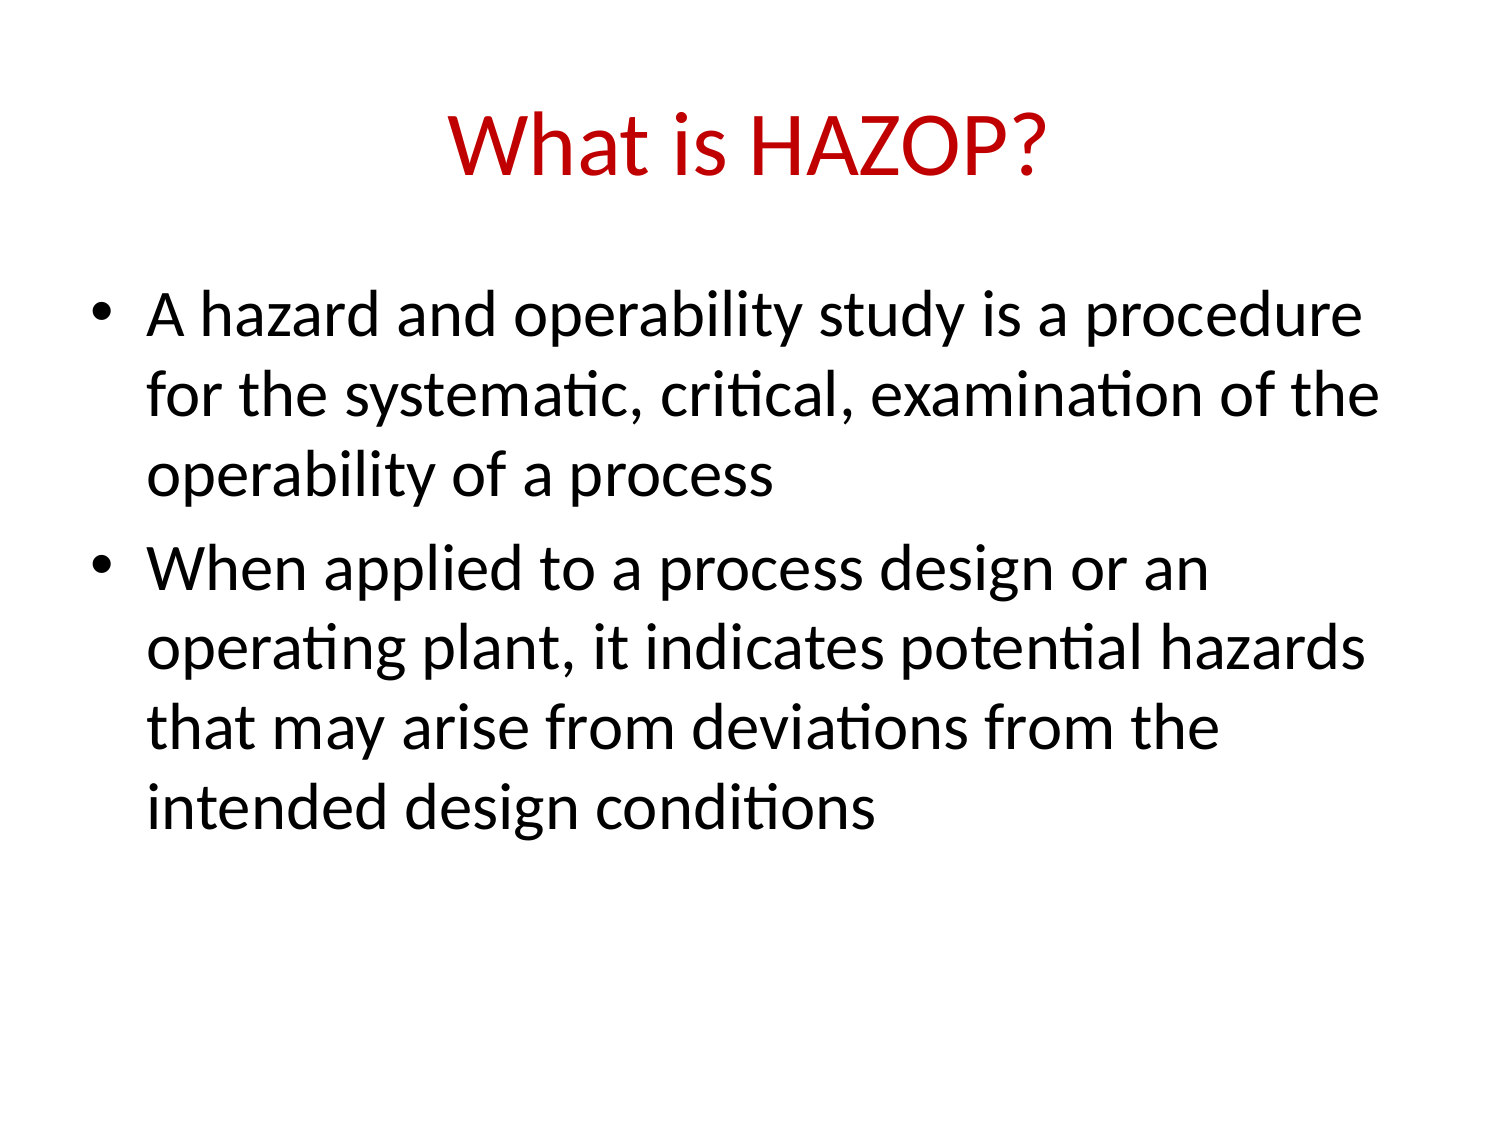

# What is HAZOP?
A hazard and operability study is a procedure for the systematic, critical, examination of the operability of a process
When applied to a process design or an operating plant, it indicates potential hazards that may arise from deviations from the intended design conditions